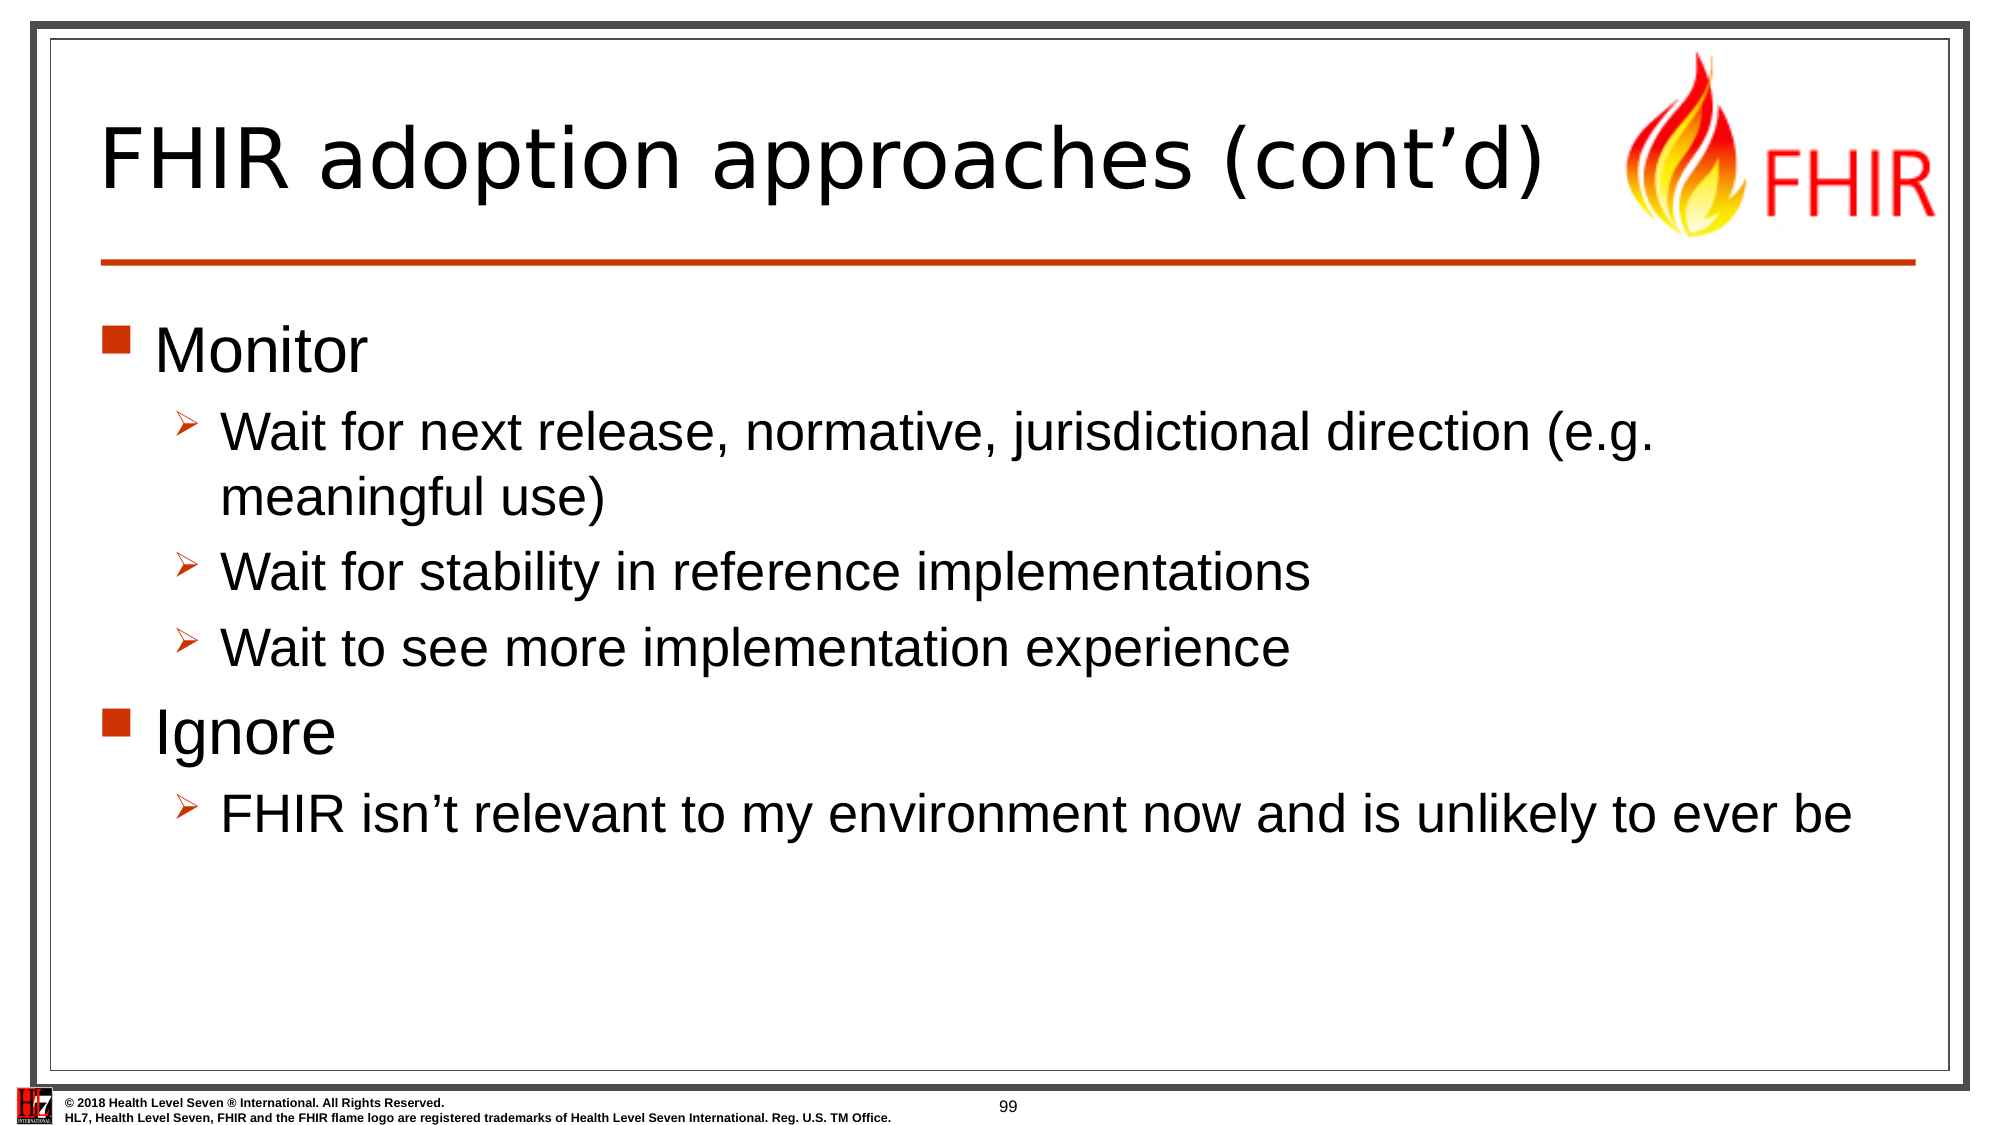

# FHIR adoption approaches (cont’d)
Monitor
Wait for next release, normative, jurisdictional direction (e.g. meaningful use)
Wait for stability in reference implementations
Wait to see more implementation experience
Ignore
FHIR isn’t relevant to my environment now and is unlikely to ever be
99